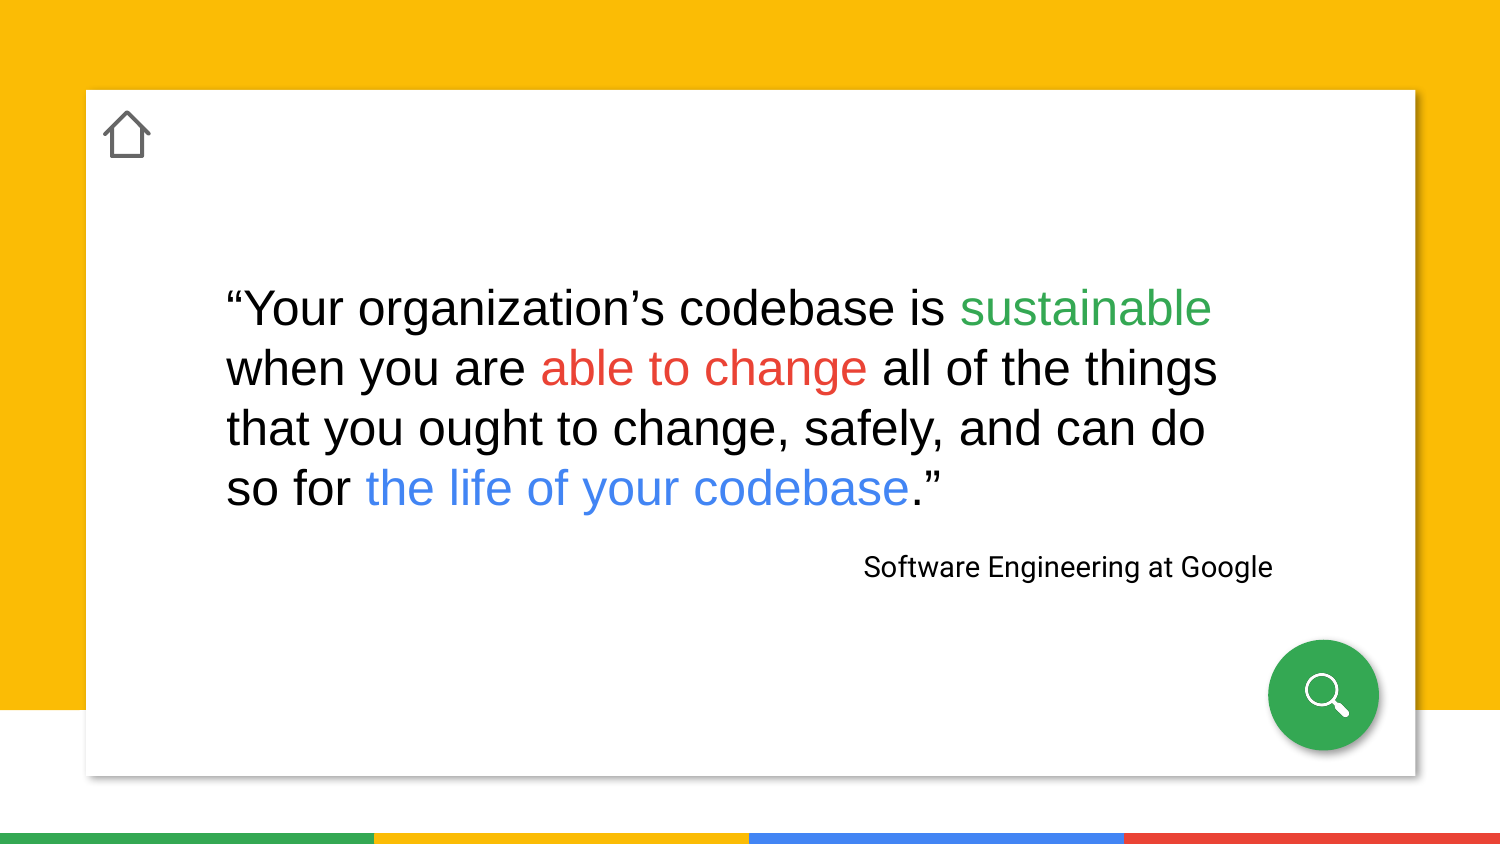

“Your organization’s codebase is sustainable when you are able to change all of the things that you ought to change, safely, and can do so for the life of your codebase.”
Software Engineering at Google